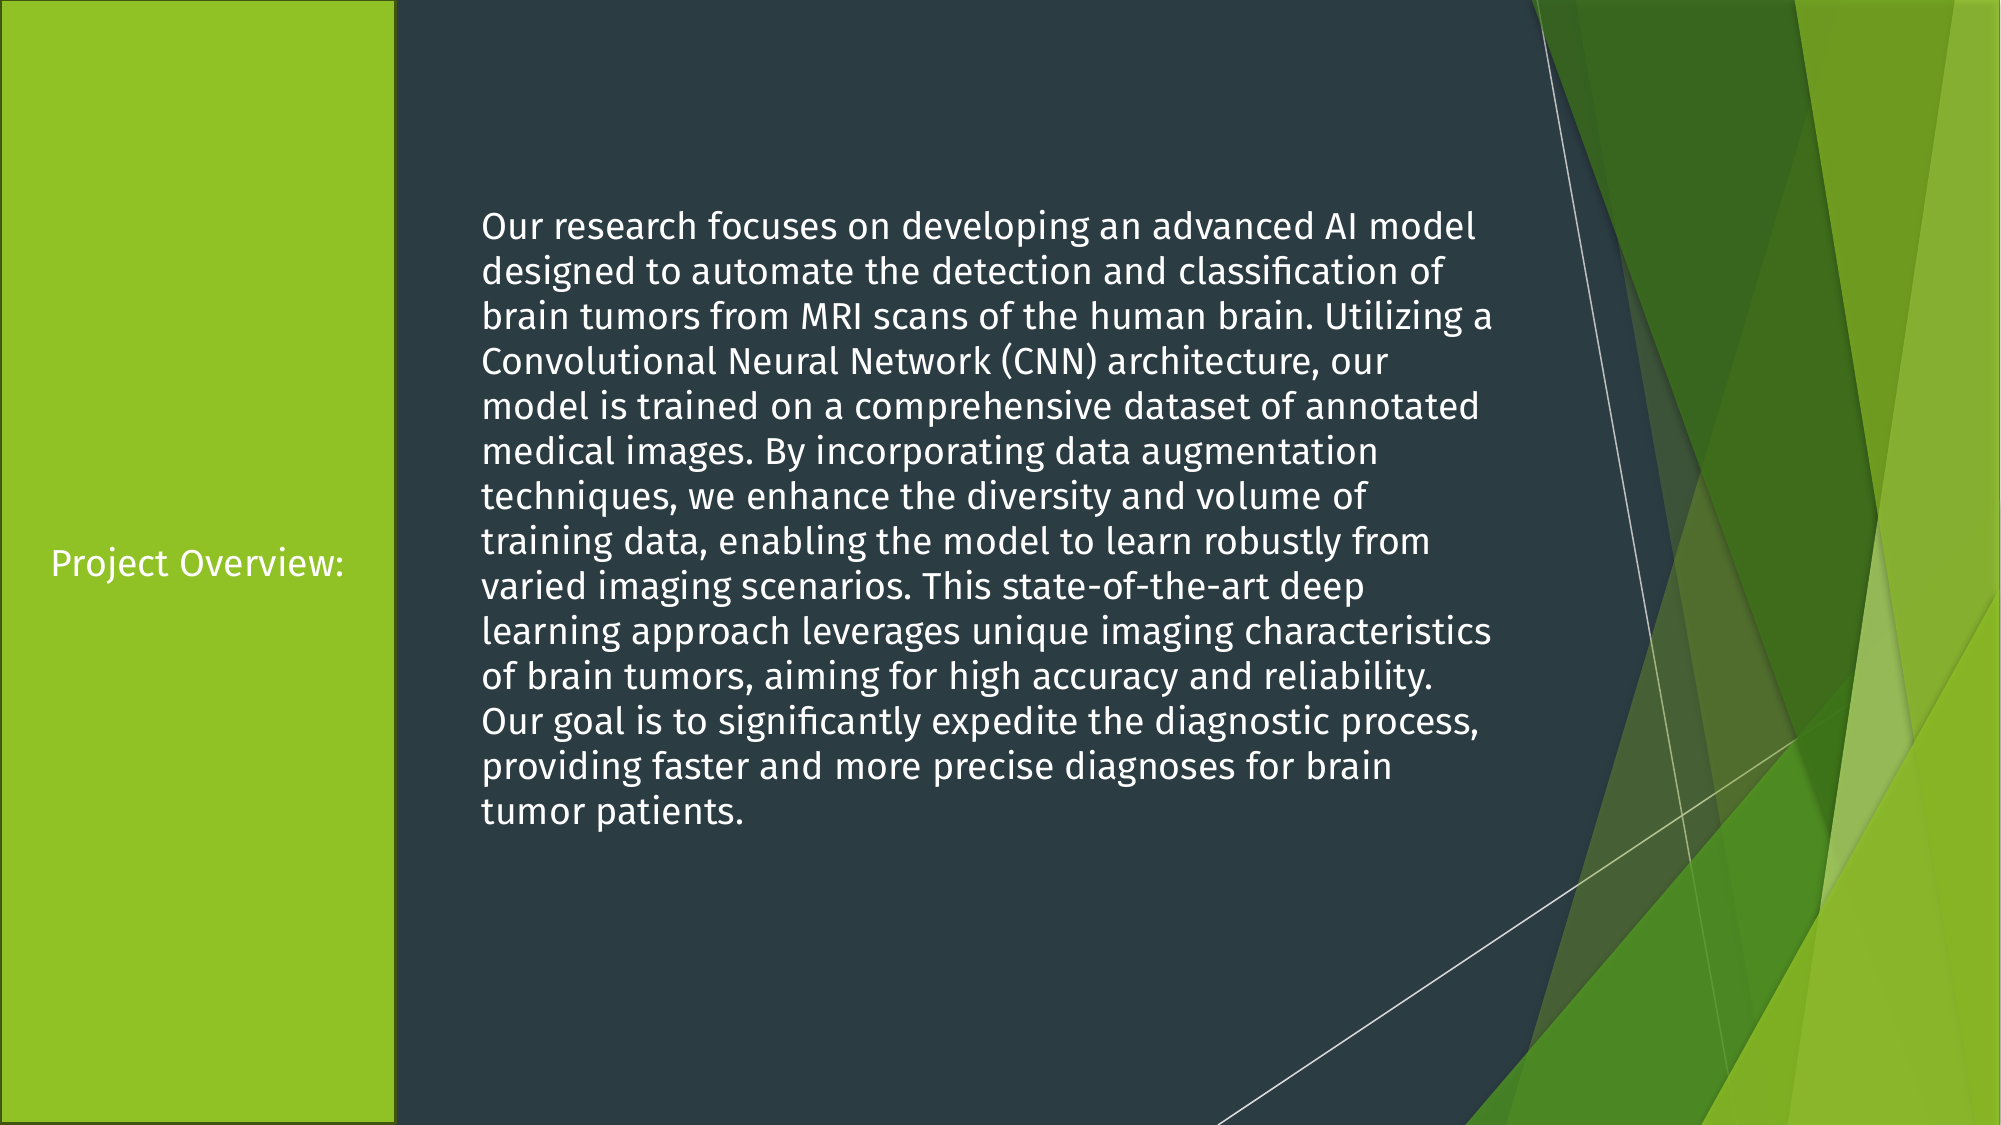

Project Overview:
Our research focuses on developing an advanced AI model designed to automate the detection and classification of brain tumors from MRI scans of the human brain. Utilizing a Convolutional Neural Network (CNN) architecture, our model is trained on a comprehensive dataset of annotated medical images. By incorporating data augmentation techniques, we enhance the diversity and volume of training data, enabling the model to learn robustly from varied imaging scenarios. This state-of-the-art deep learning approach leverages unique imaging characteristics of brain tumors, aiming for high accuracy and reliability. Our goal is to significantly expedite the diagnostic process, providing faster and more precise diagnoses for brain tumor patients.